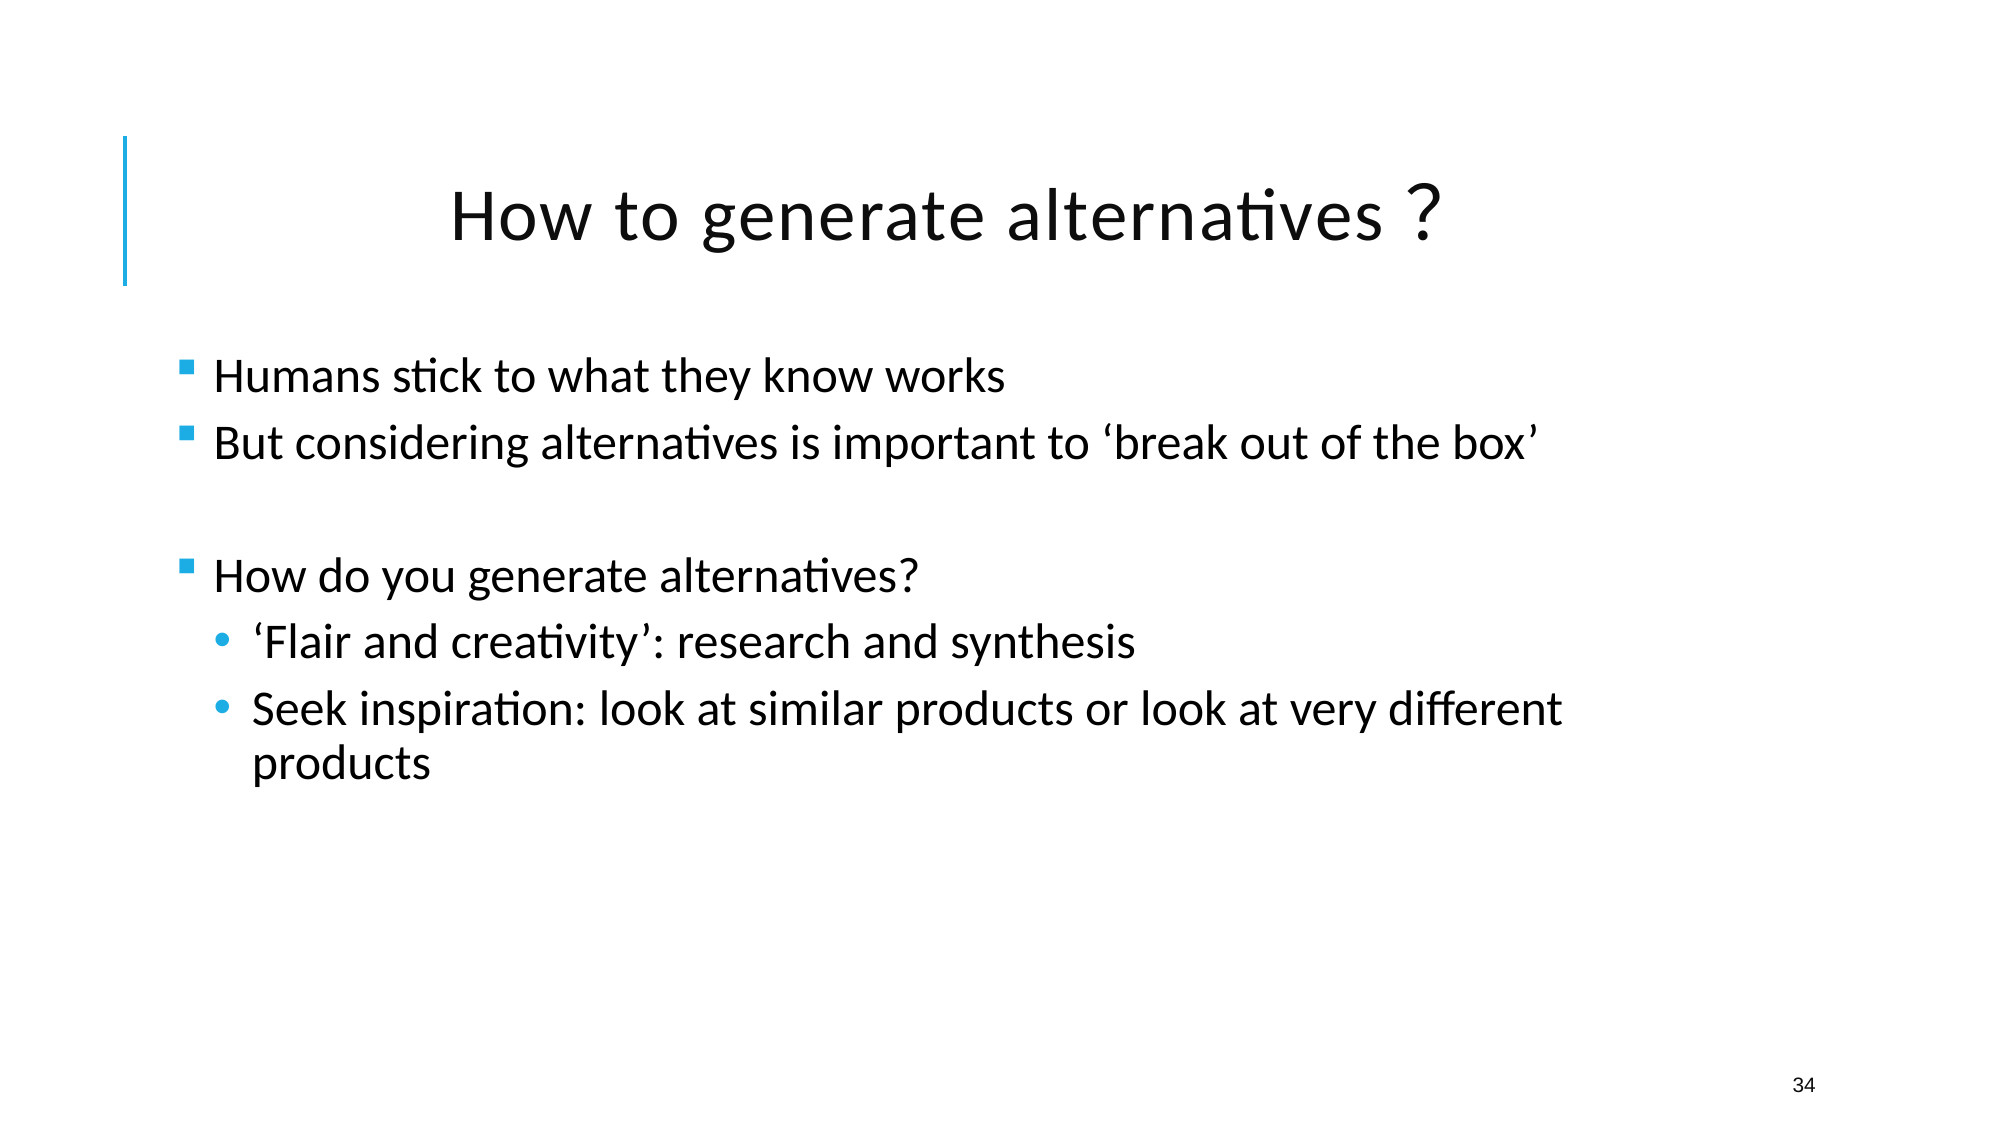

# How to generate alternatives？
Humans stick to what they know works
But considering alternatives is important to ‘break out of the box’

How do you generate alternatives?
‘Flair and creativity’: research and synthesis
Seek inspiration: look at similar products or look at very different products
34